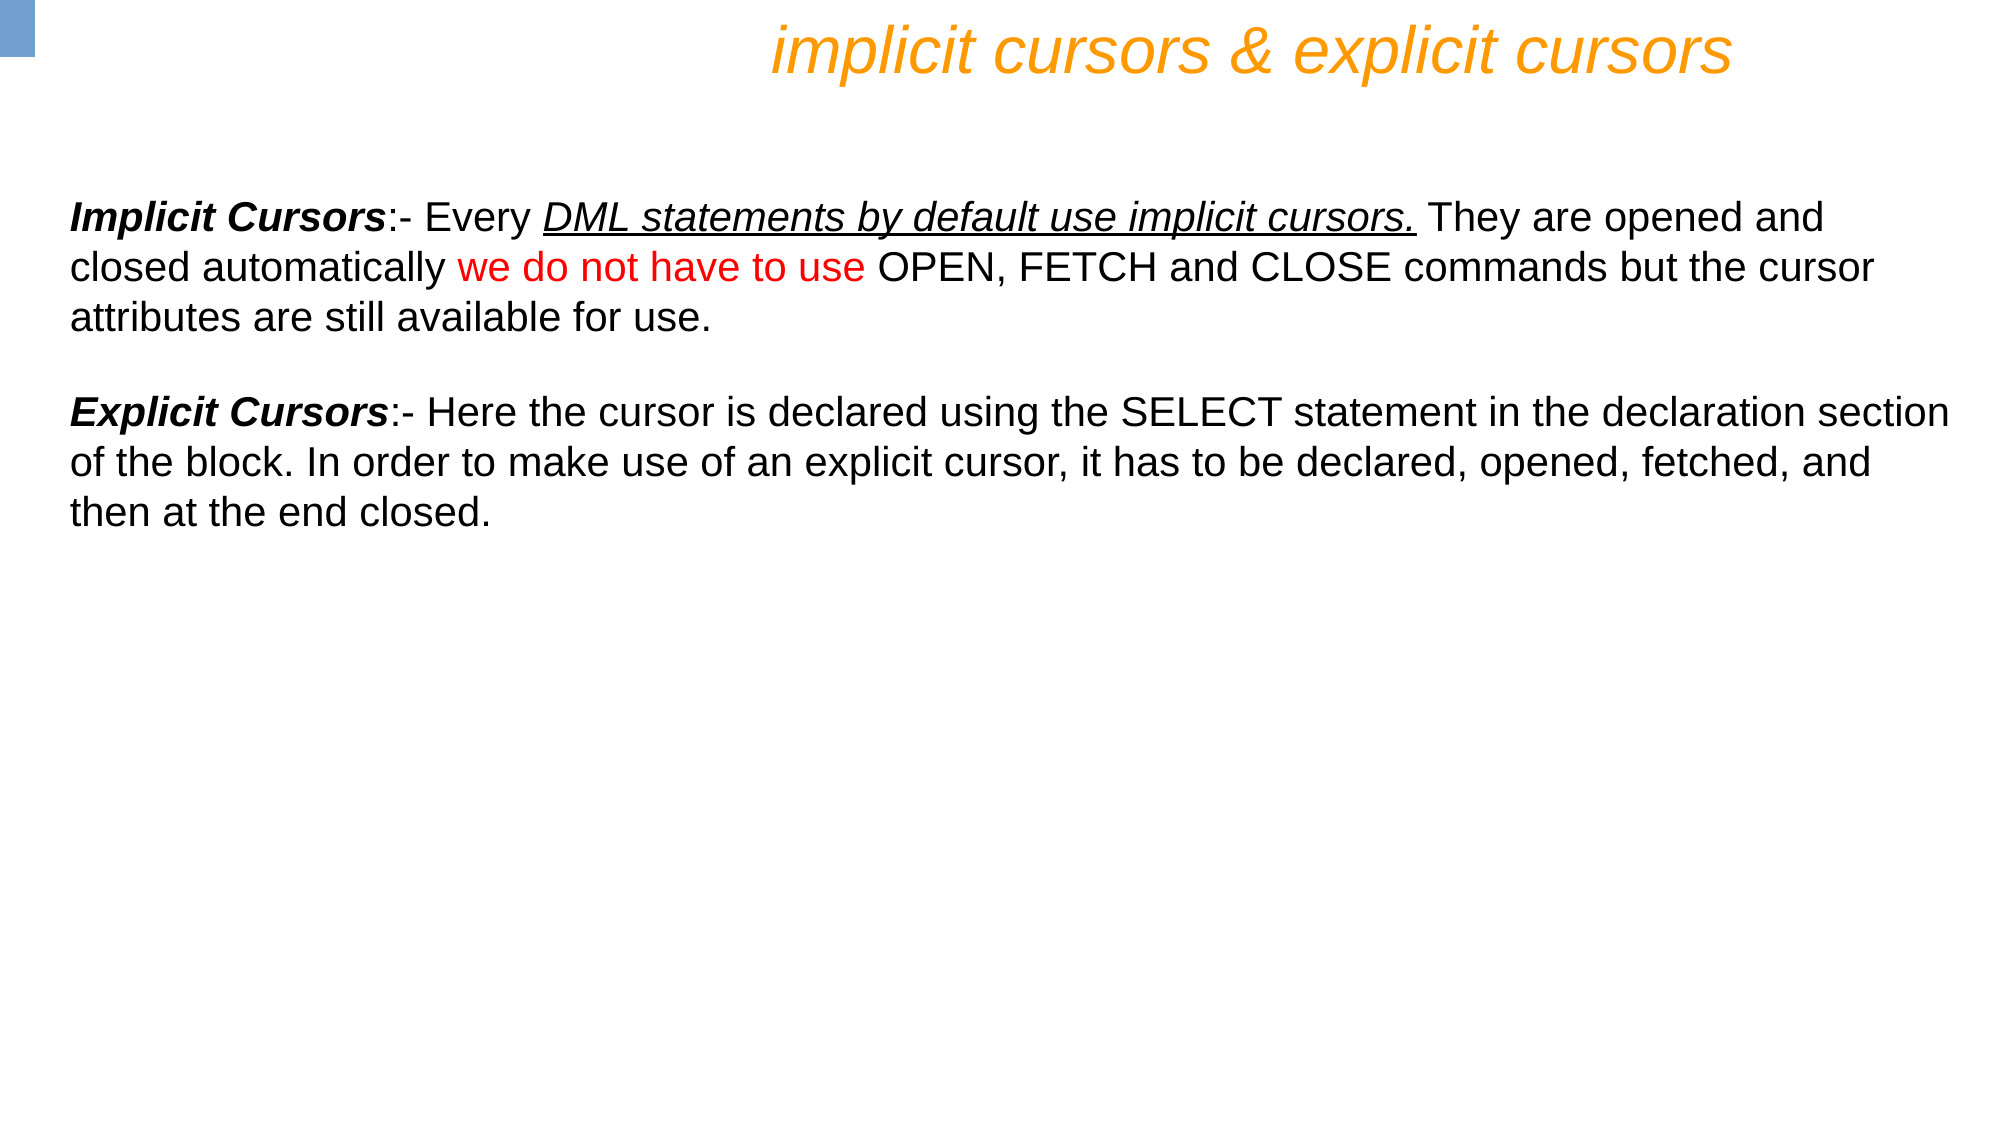

implicit cursors & explicit cursors

Implicit Cursors:- Every DML statements by default use implicit cursors. They are opened and closed automatically we do not have to use OPEN, FETCH and CLOSE commands but the cursor attributes are still available for use.

Explicit Cursors:- Here the cursor is declared using the SELECT statement in the declaration section of the block. In order to make use of an explicit cursor, it has to be declared, opened, fetched, and then at the end closed.